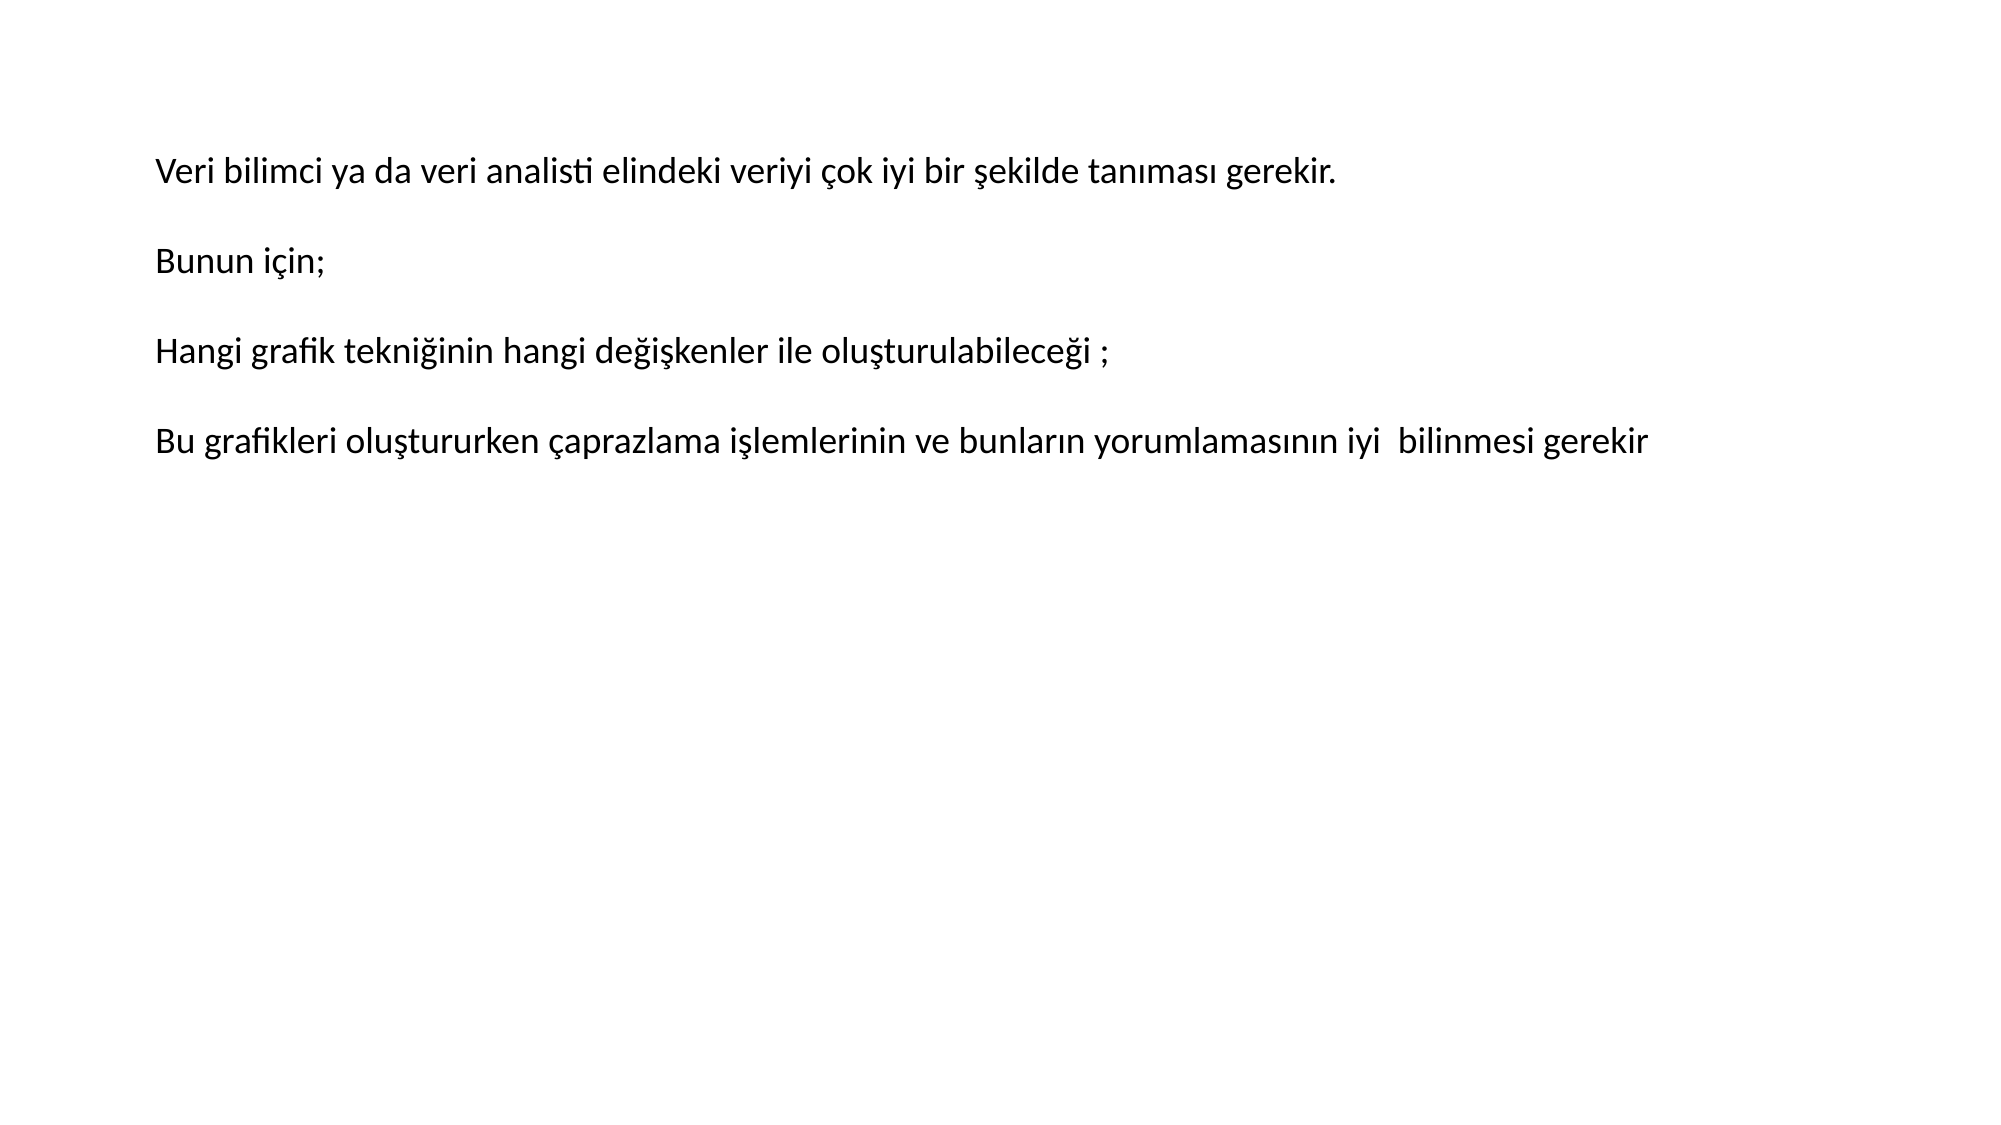

Veri bilimci ya da veri analisti elindeki veriyi çok iyi bir şekilde tanıması gerekir.

Bunun için;

Hangi grafik tekniğinin hangi değişkenler ile oluşturulabileceği ;

Bu grafikleri oluştururken çaprazlama işlemlerinin ve bunların yorumlamasının iyi  bilinmesi gerekir